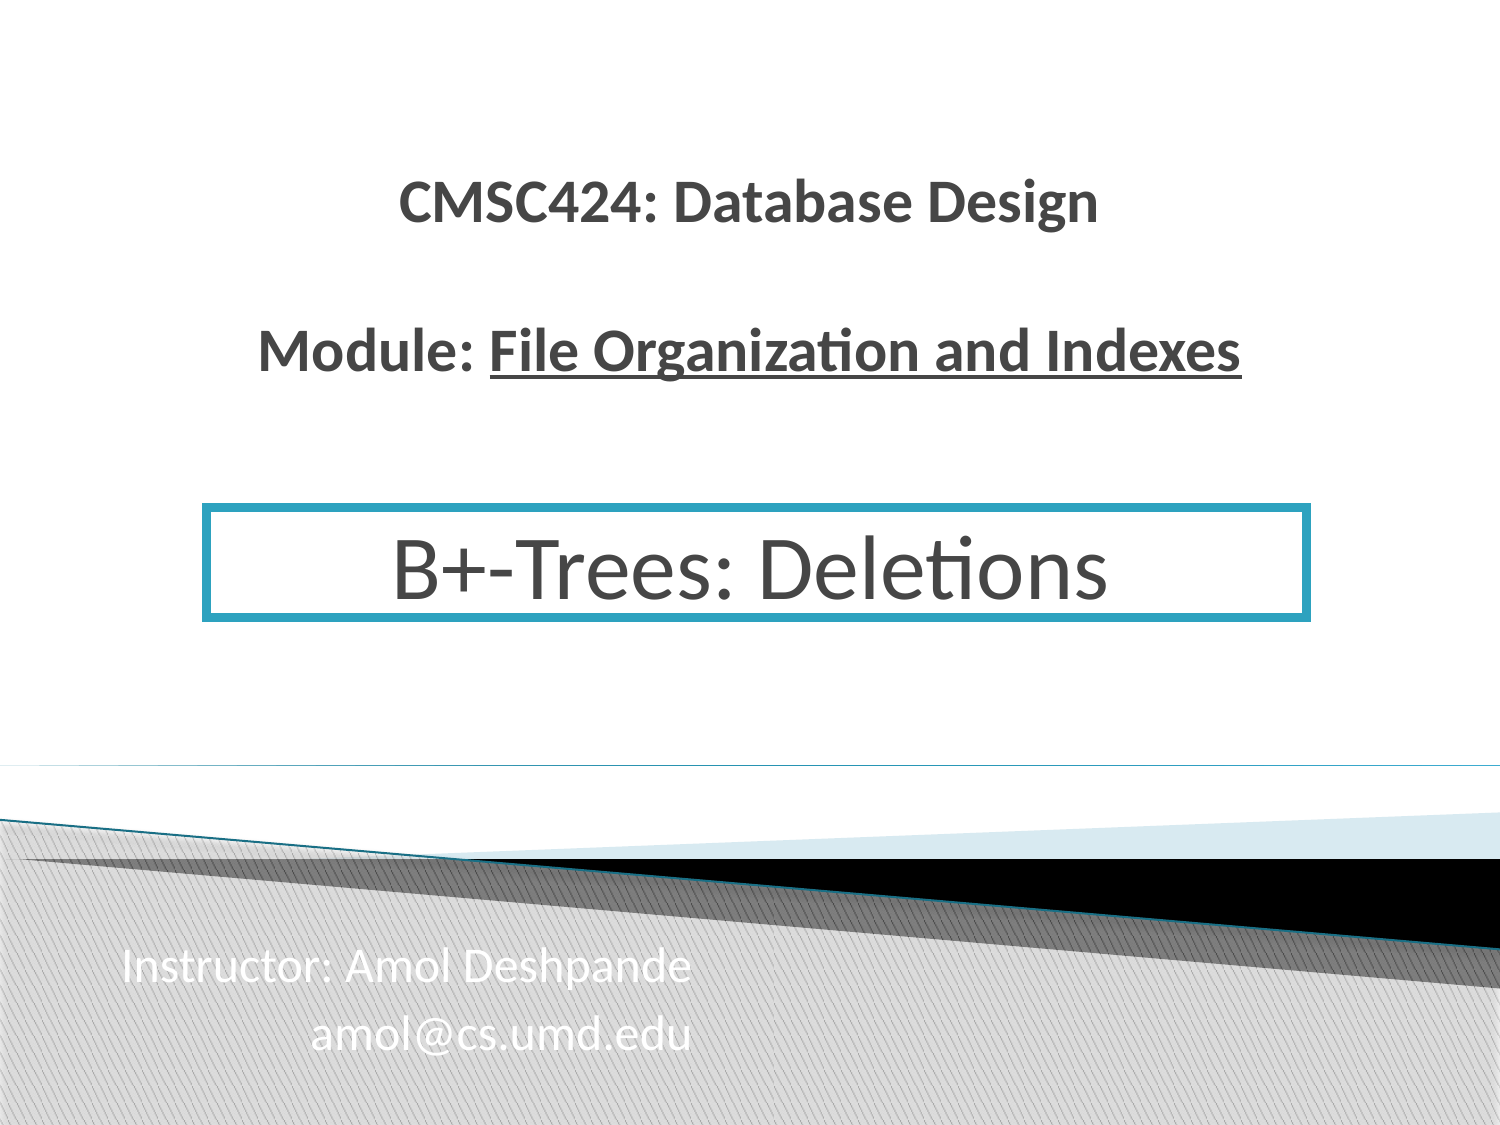

# CMSC424: Database Design Module: File Organization and Indexes
B+-Trees: Deletions
Instructor: Amol Deshpande
                   amol@cs.umd.edu